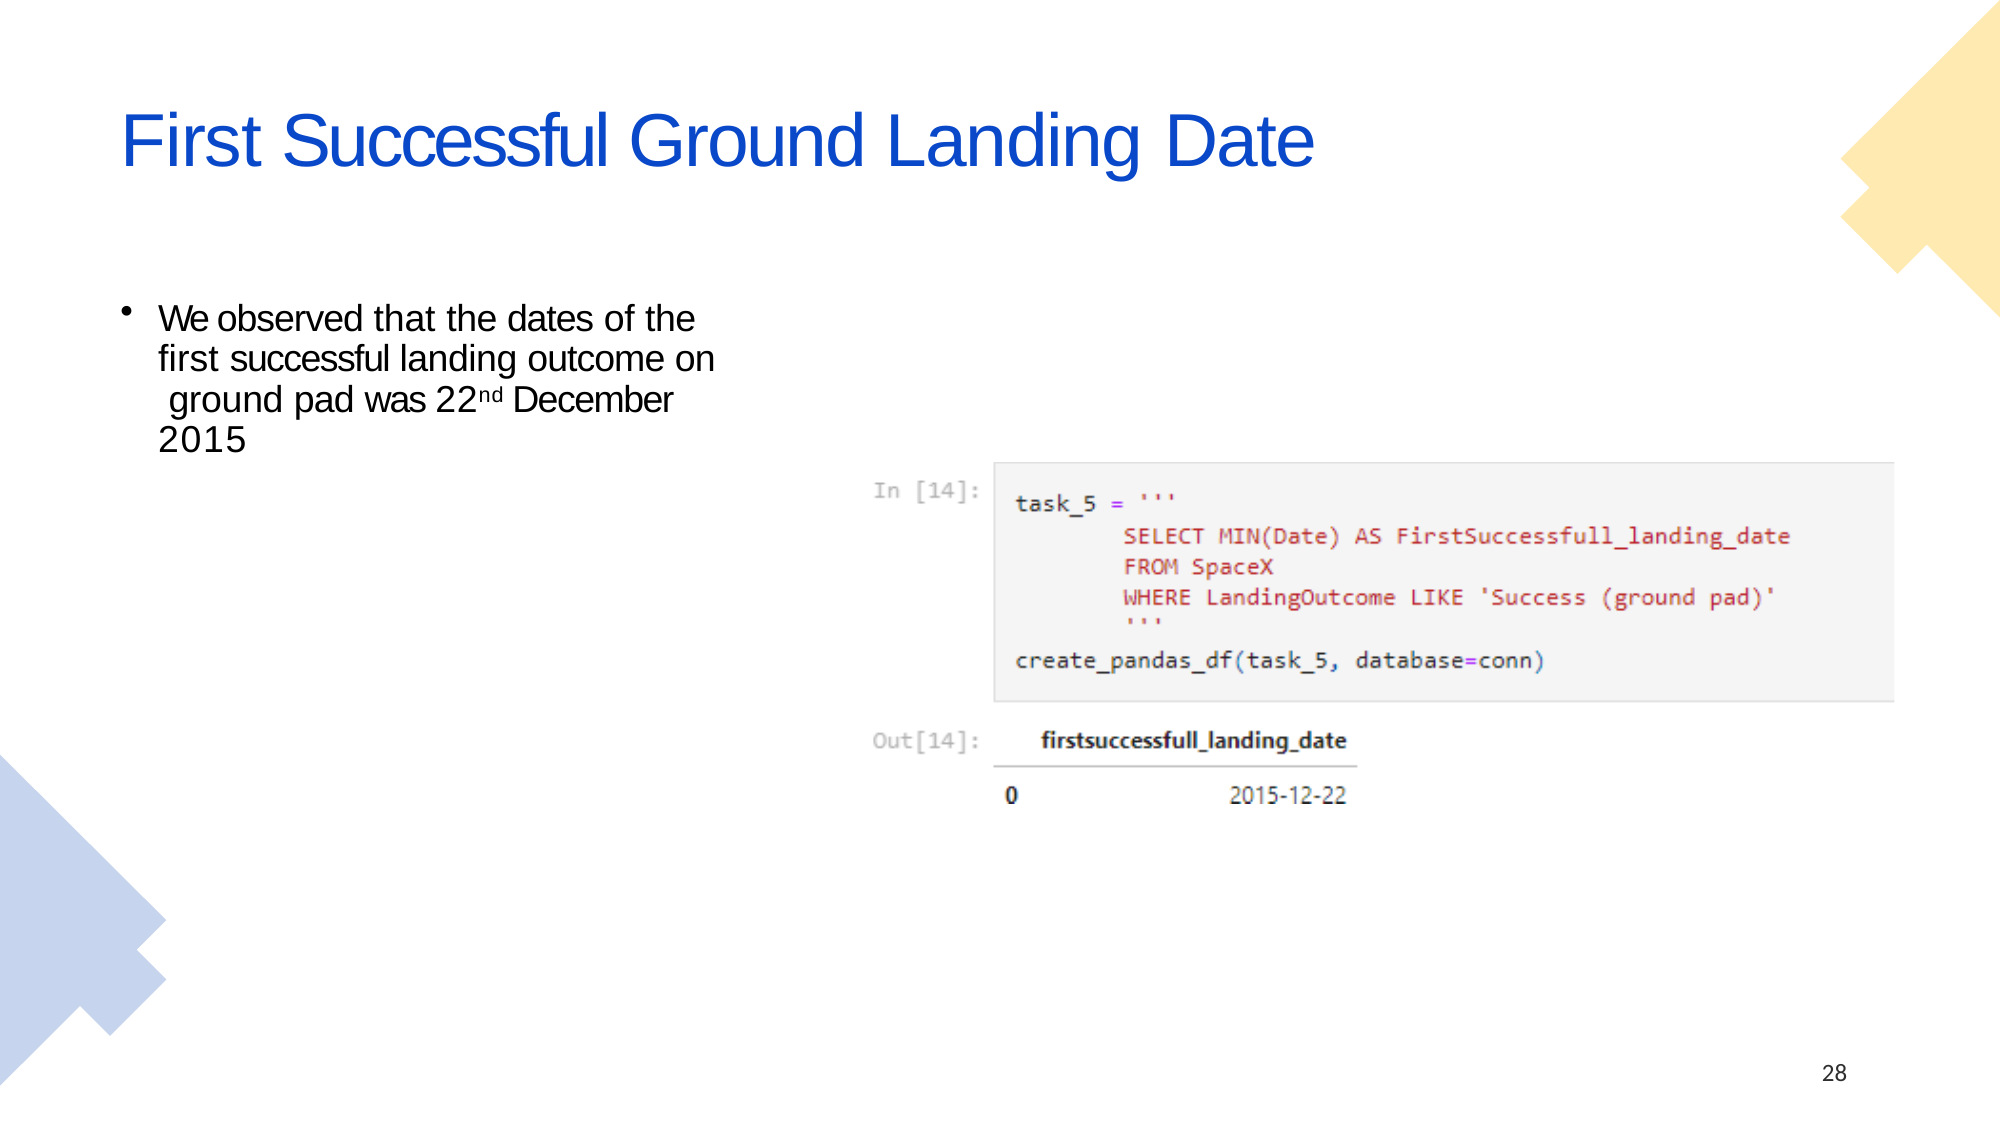

# First Successful Ground Landing Date
We observed that the dates of the  first successful landing outcome on  ground pad was 22nd December  2015

28